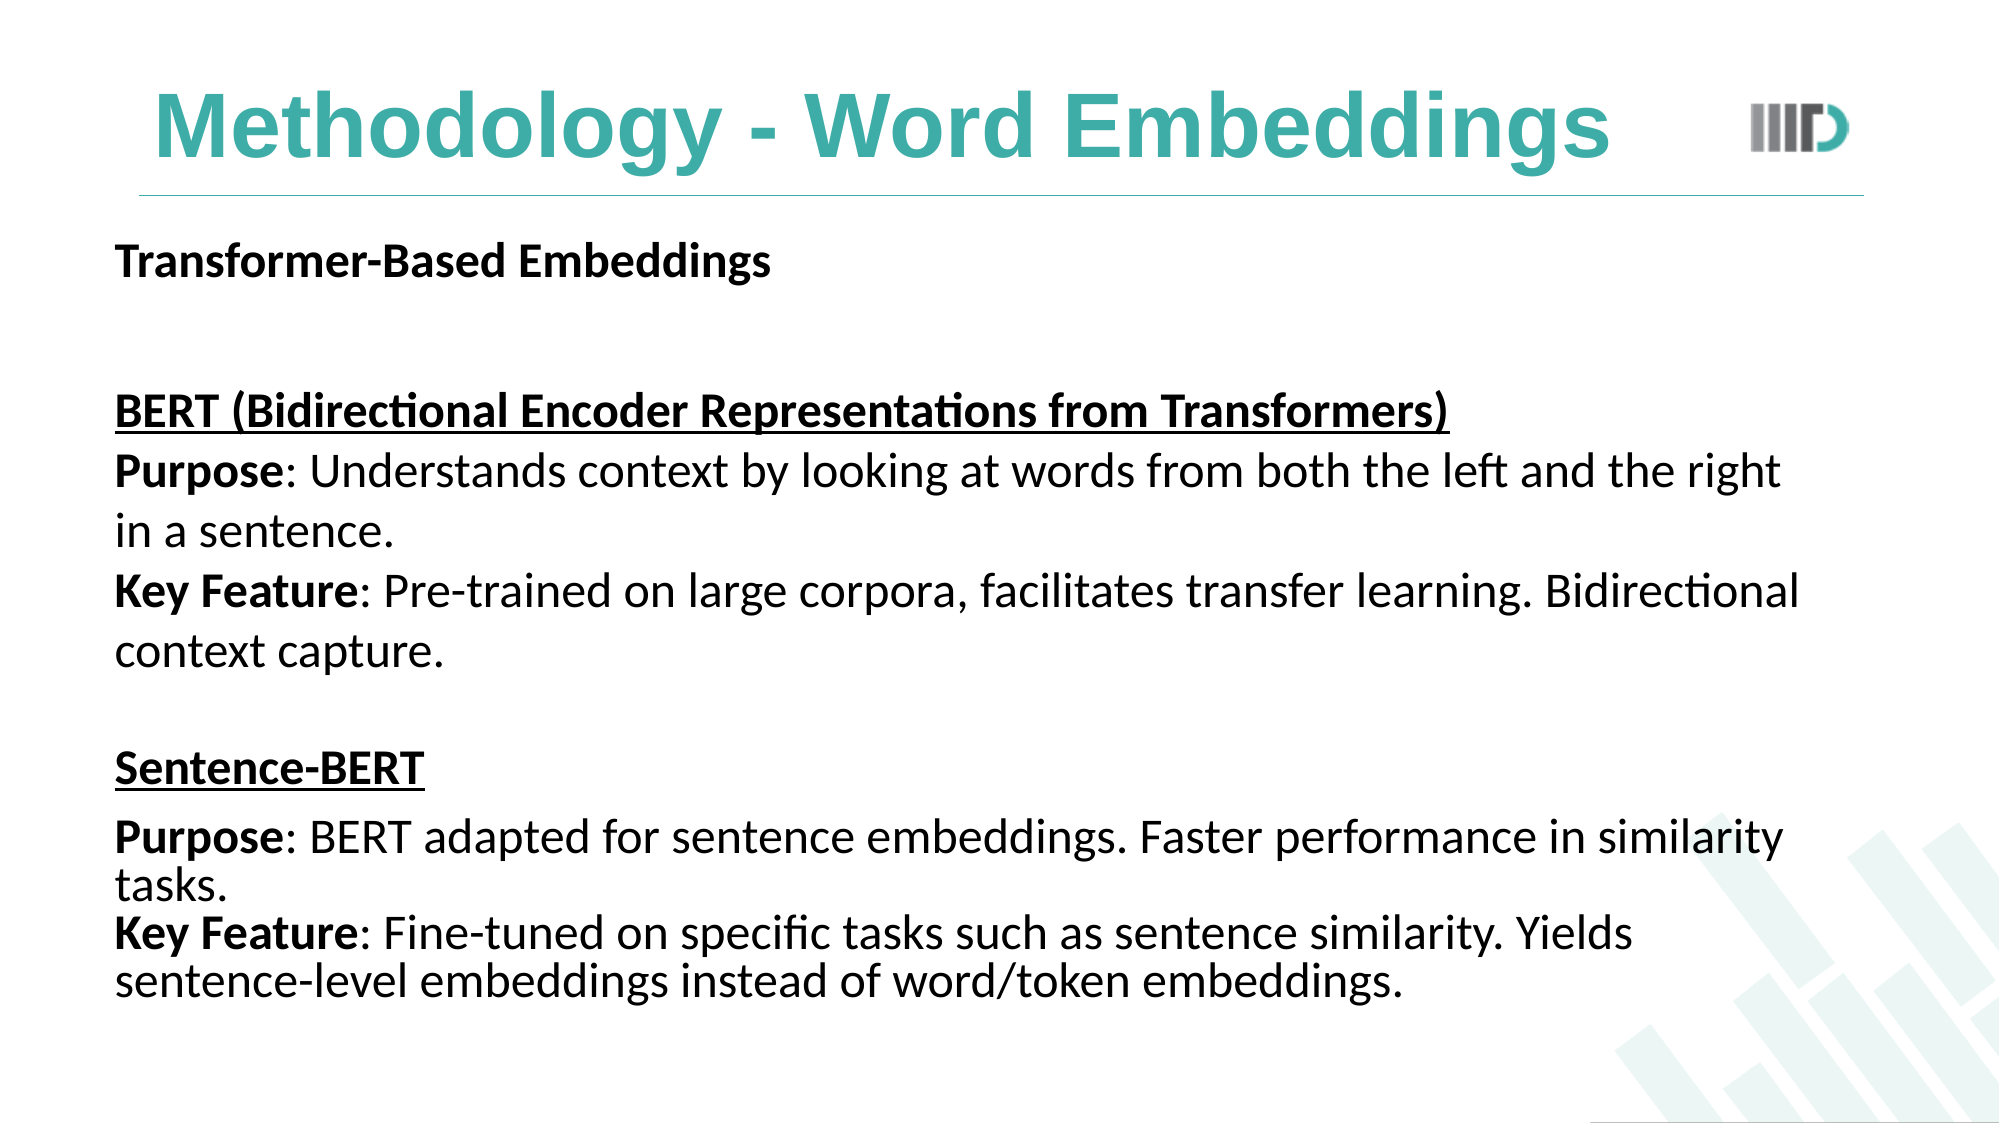

# Methodology - Word Embeddings
Transformer-Based Embeddings

BERT (Bidirectional Encoder Representations from Transformers)
Purpose: Understands context by looking at words from both the left and the right in a sentence.
Key Feature: Pre-trained on large corpora, facilitates transfer learning. Bidirectional context capture.
Sentence-BERT
Purpose: BERT adapted for sentence embeddings. Faster performance in similarity tasks.
Key Feature: Fine-tuned on specific tasks such as sentence similarity. Yields sentence-level embeddings instead of word/token embeddings.